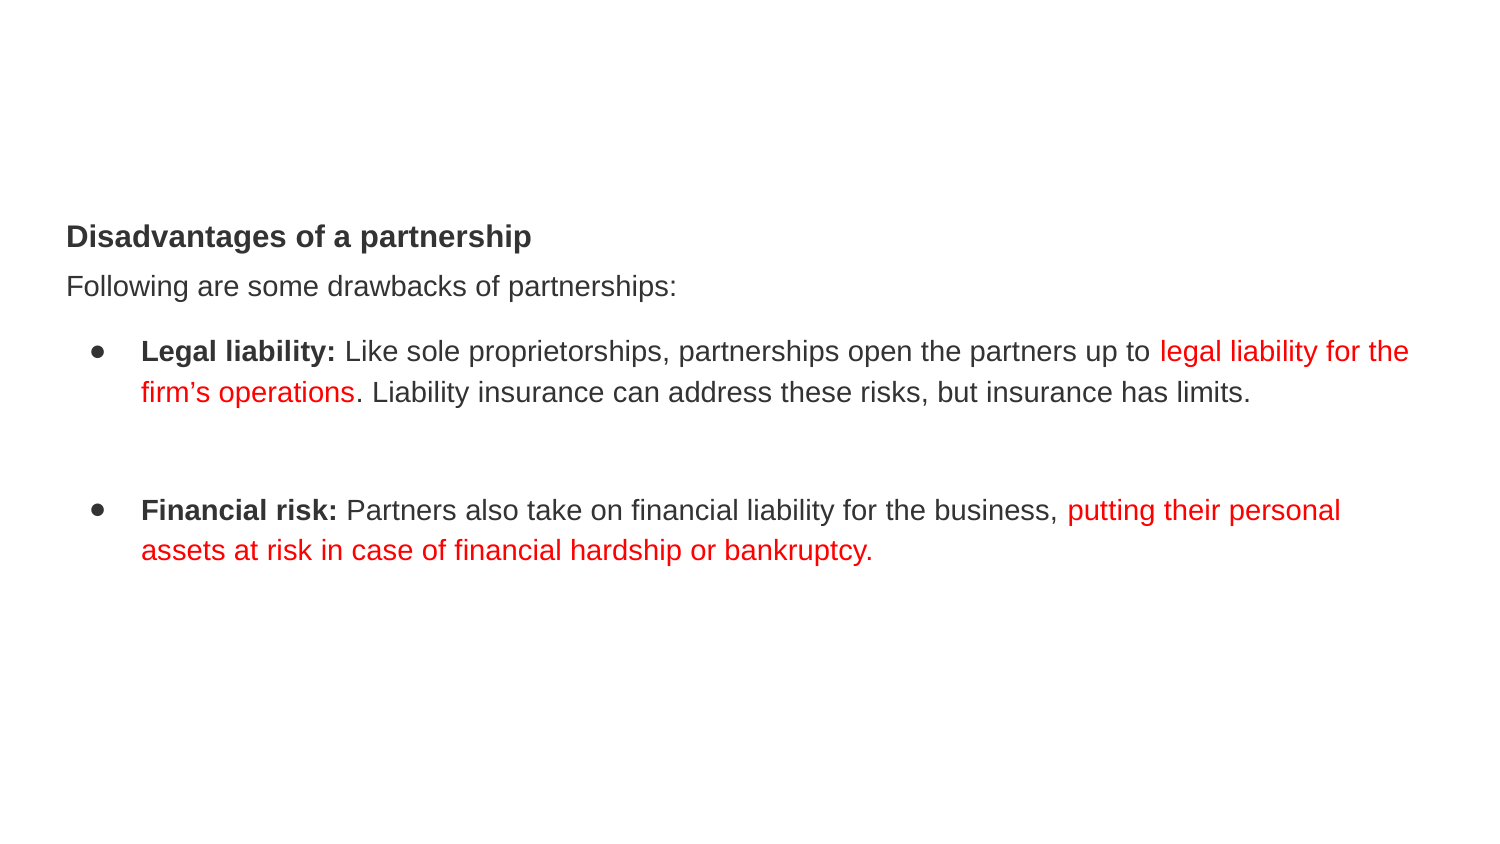

#
Disadvantages of a partnership
Following are some drawbacks of partnerships:
Legal liability: Like sole proprietorships, partnerships open the partners up to legal liability for the firm’s operations. Liability insurance can address these risks, but insurance has limits.

Financial risk: Partners also take on financial liability for the business, putting their personal assets at risk in case of financial hardship or bankruptcy.